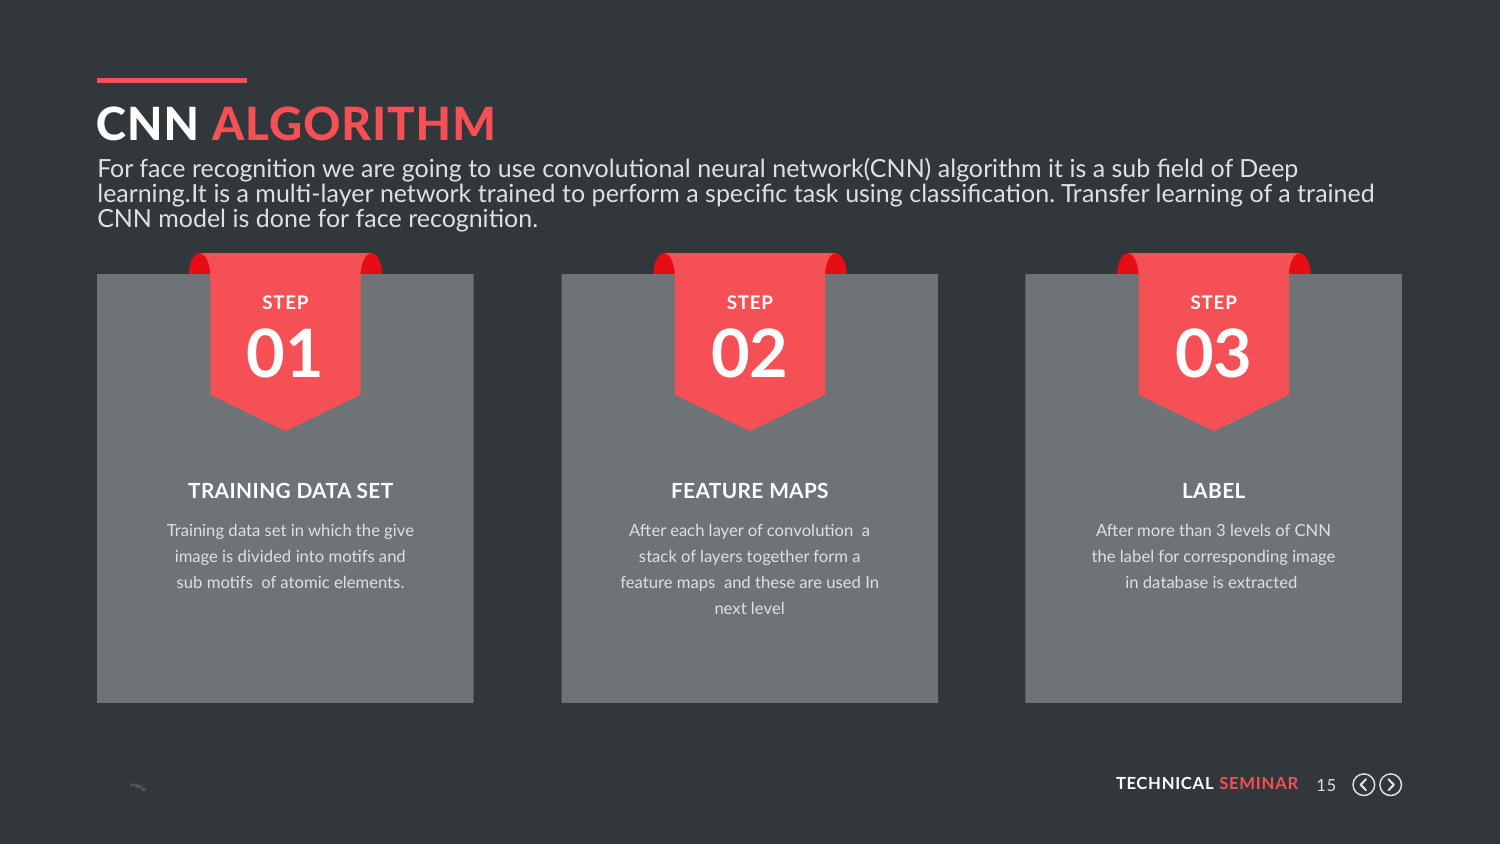

Cnn Algorithm
For face recognition we are going to use convolutional neural network(CNN) algorithm it is a sub field of Deep learning.It is a multi-layer network trained to perform a specific task using classification. Transfer learning of a trained CNN model is done for face recognition.

STEP
01
Training data set
Training data set in which the give image is divided into motifs and sub motifs  of atomic elements.

STEP
02
Feature maps
After each layer of convolution  a stack of layers together form a feature maps  and these are used In next level

STEP
03
Label
After more than 3 levels of CNN the label for corresponding image in database is extracted